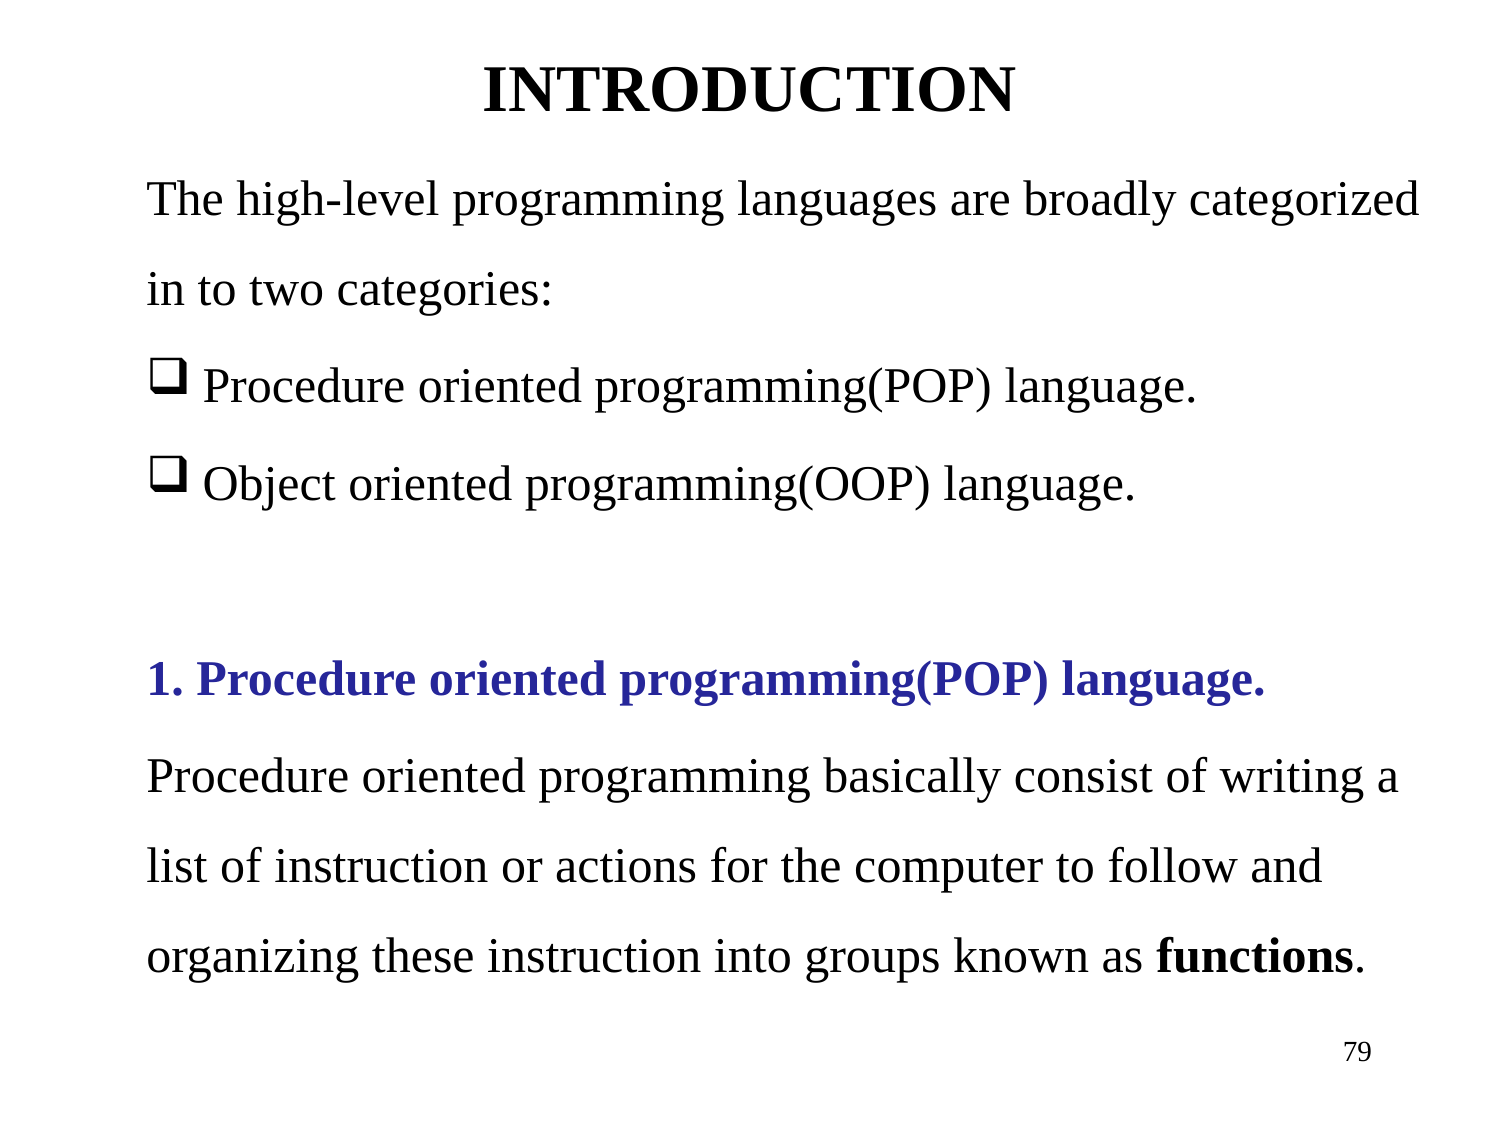

# INTRODUCTION
The high-level programming languages are broadly categorized in to two categories:
Procedure oriented programming(POP) language.
Object oriented programming(OOP) language.

1. Procedure oriented programming(POP) language.
Procedure oriented programming basically consist of writing a list of instruction or actions for the computer to follow and organizing these instruction into groups known as functions.
79